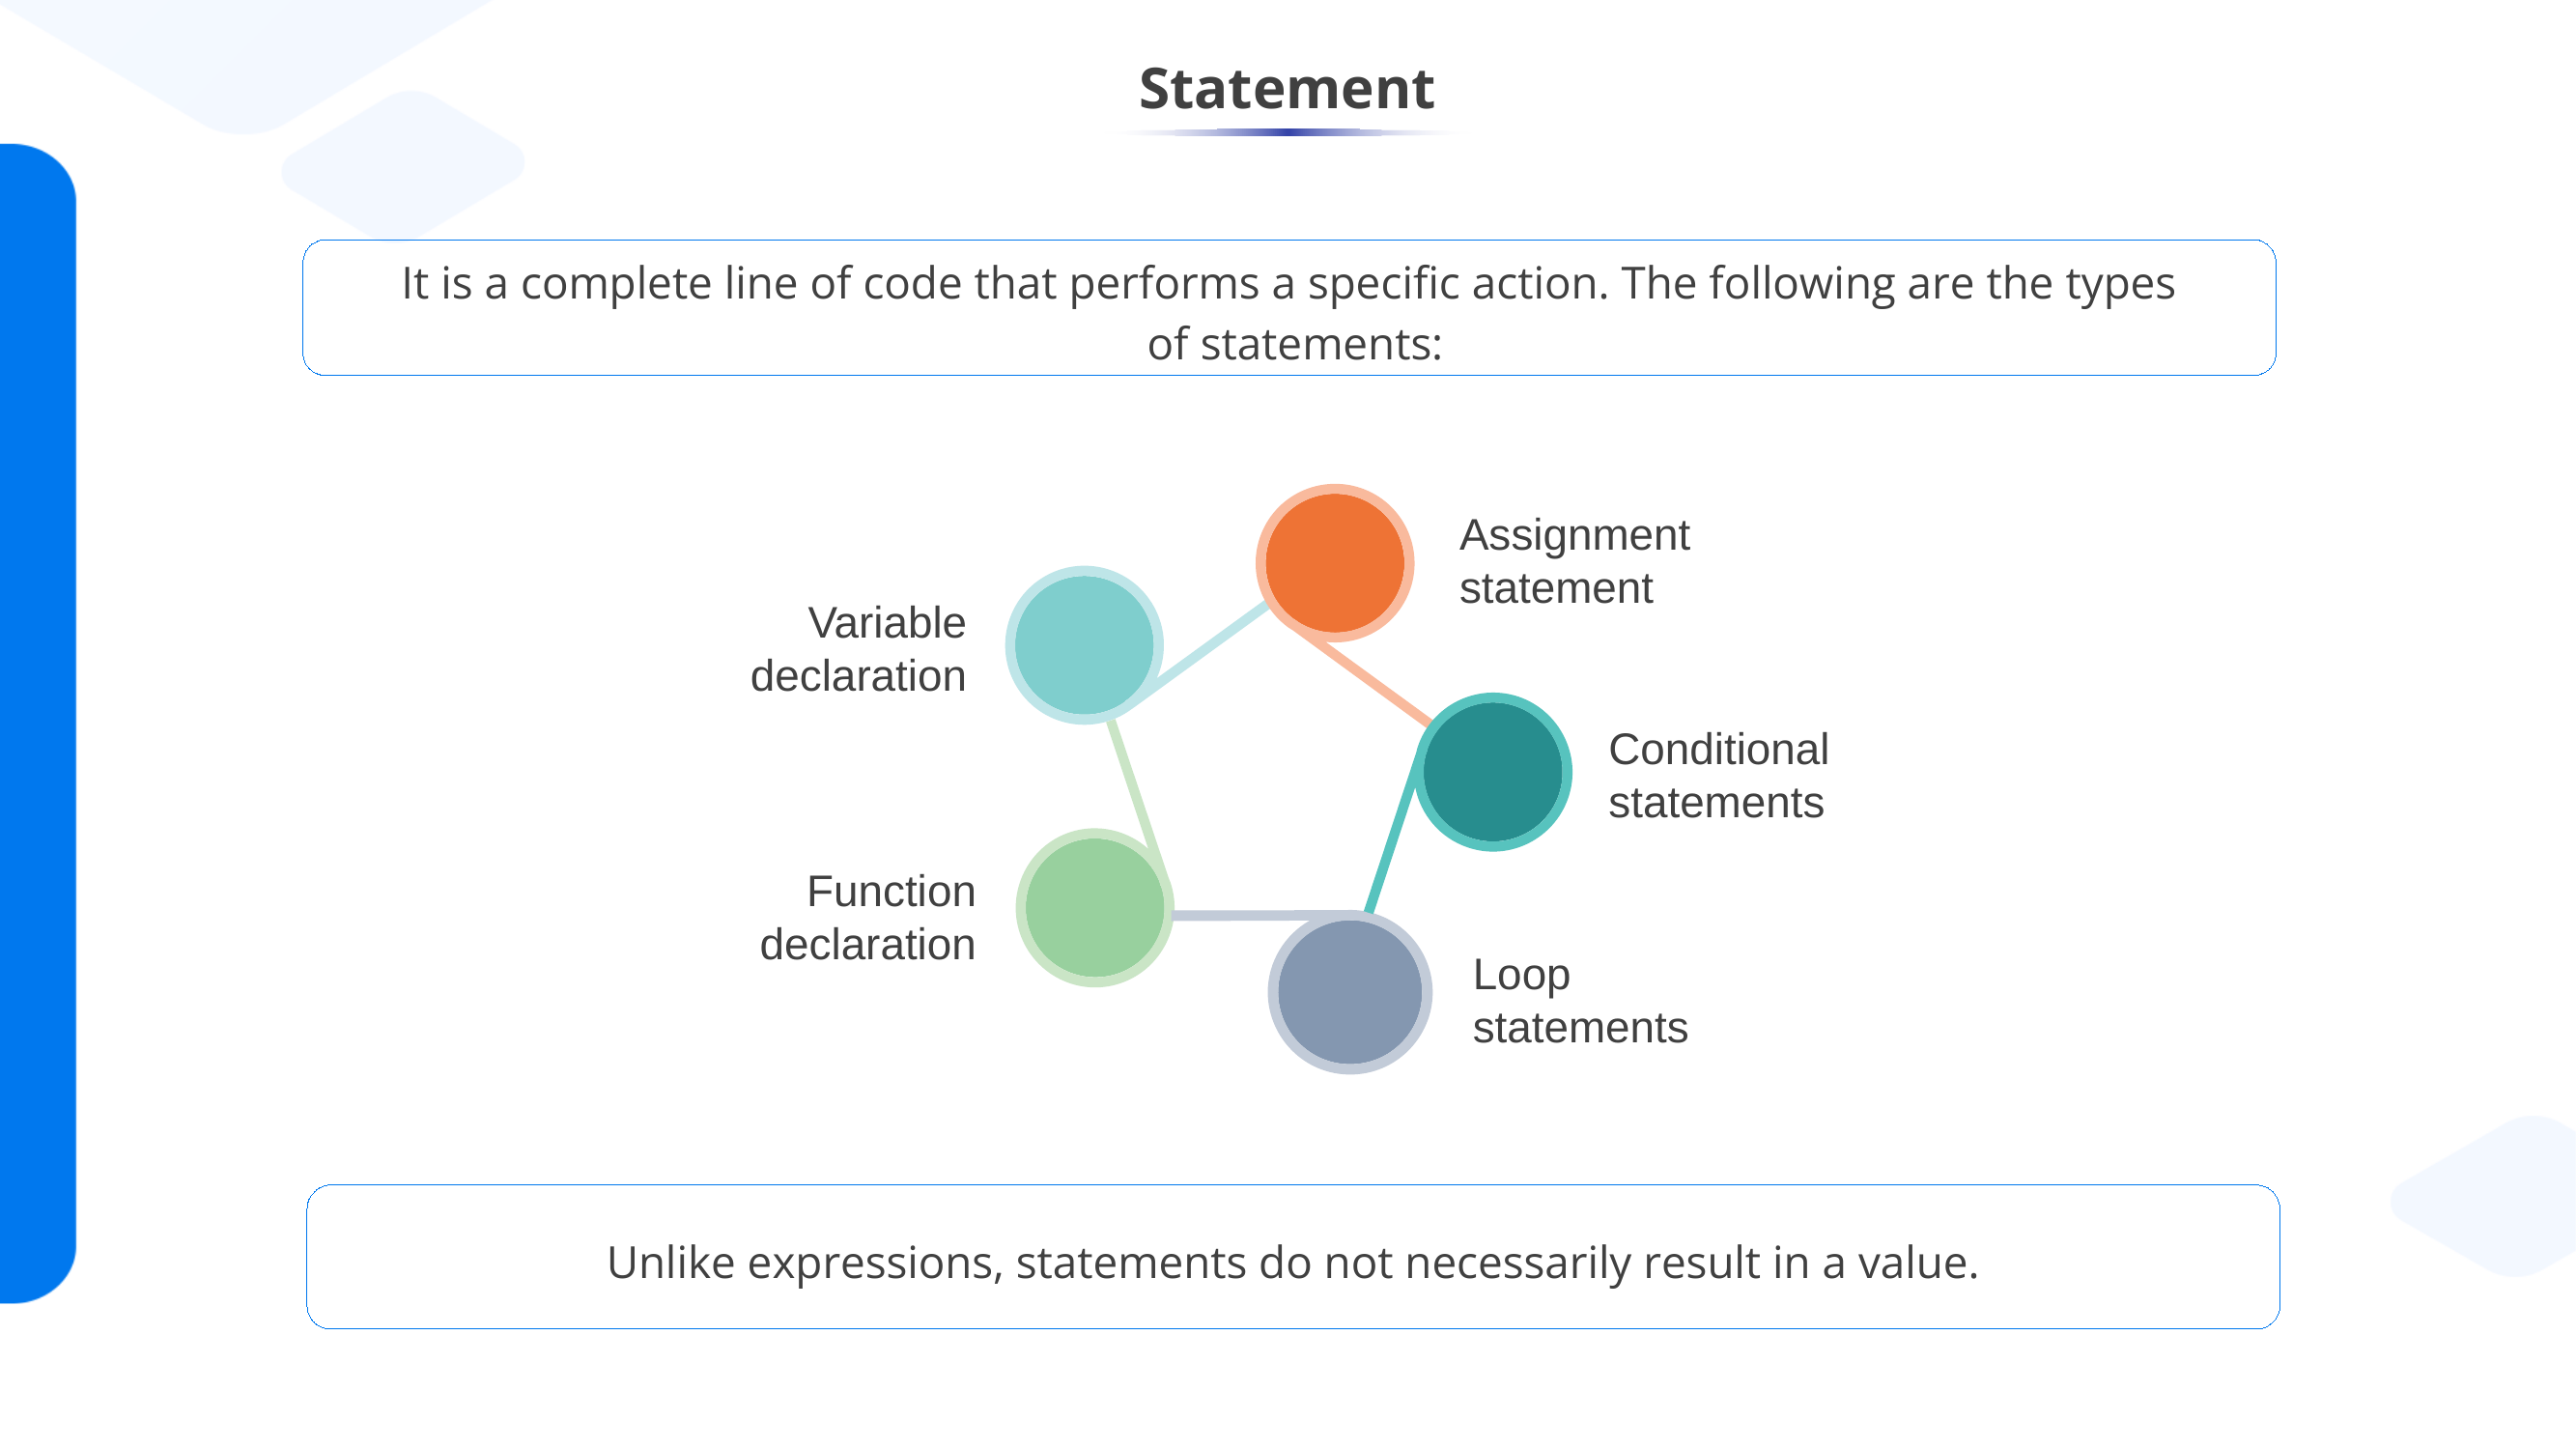

# Statement

It is a complete line of code that performs a specific action. The following are the types
 of statements:

Assignment statement
Variable declaration
Conditional statements
Function declaration
Loop
statements
Unlike expressions, statements do not necessarily result in a value.